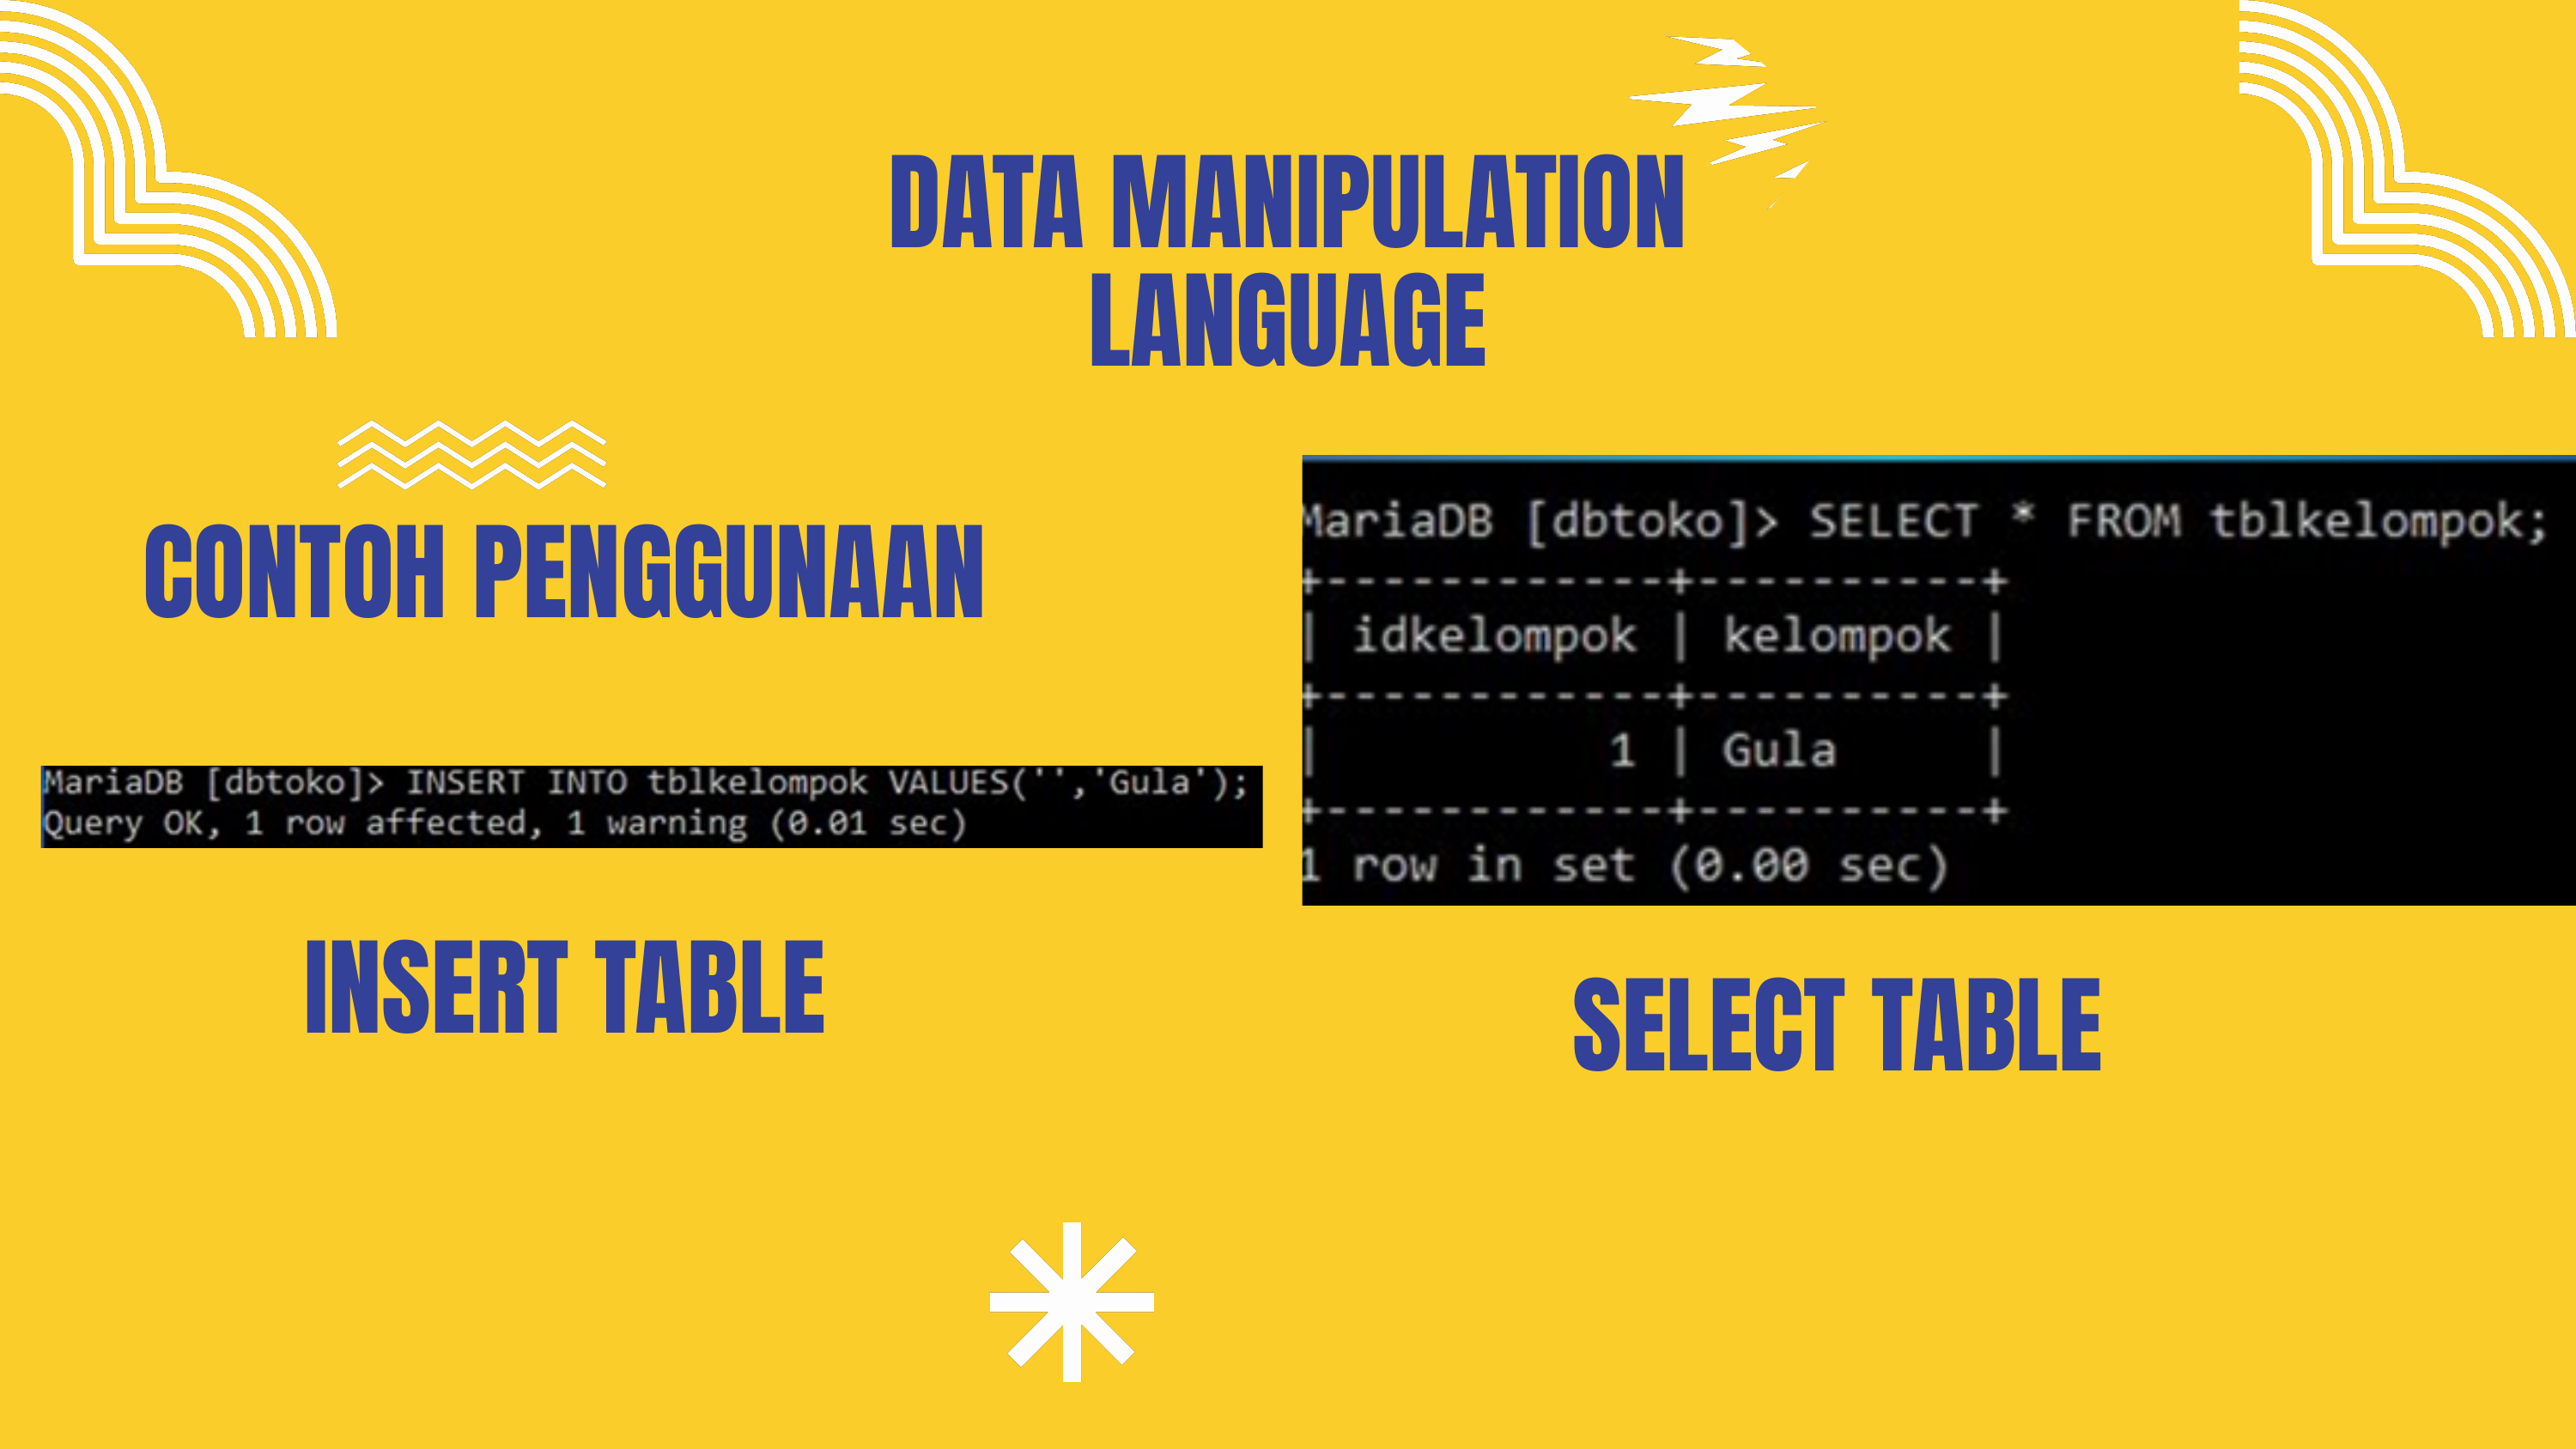

DATA MANIPULATION LANGUAGE

CONTOH PENGGUNAAN

INSERT TABLE
SELECT TABLE